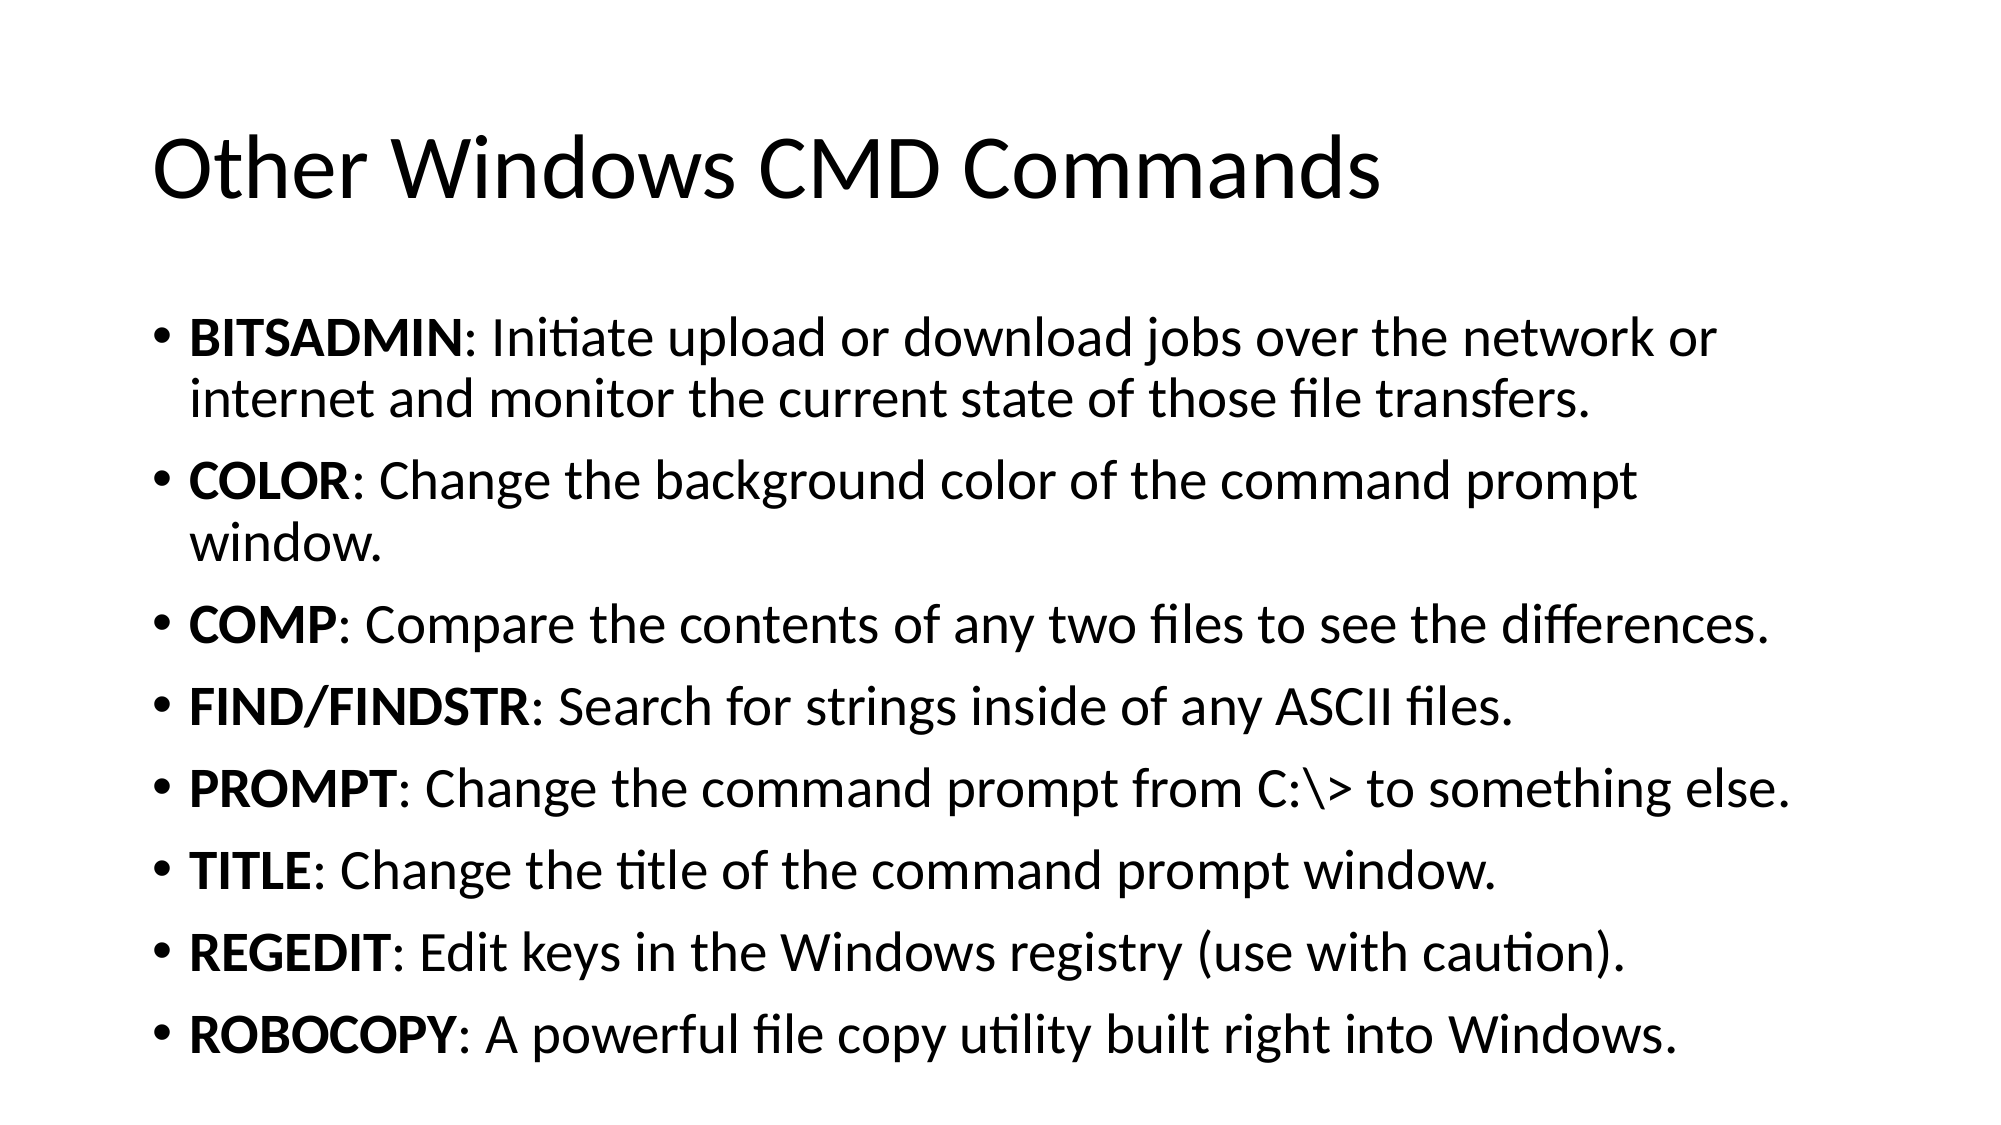

# Other Windows CMD Commands
BITSADMIN: Initiate upload or download jobs over the network or internet and monitor the current state of those file transfers.
COLOR: Change the background color of the command prompt window.
COMP: Compare the contents of any two files to see the differences.
FIND/FINDSTR: Search for strings inside of any ASCII files.
PROMPT: Change the command prompt from C:\> to something else.
TITLE: Change the title of the command prompt window.
REGEDIT: Edit keys in the Windows registry (use with caution).
ROBOCOPY: A powerful file copy utility built right into Windows.